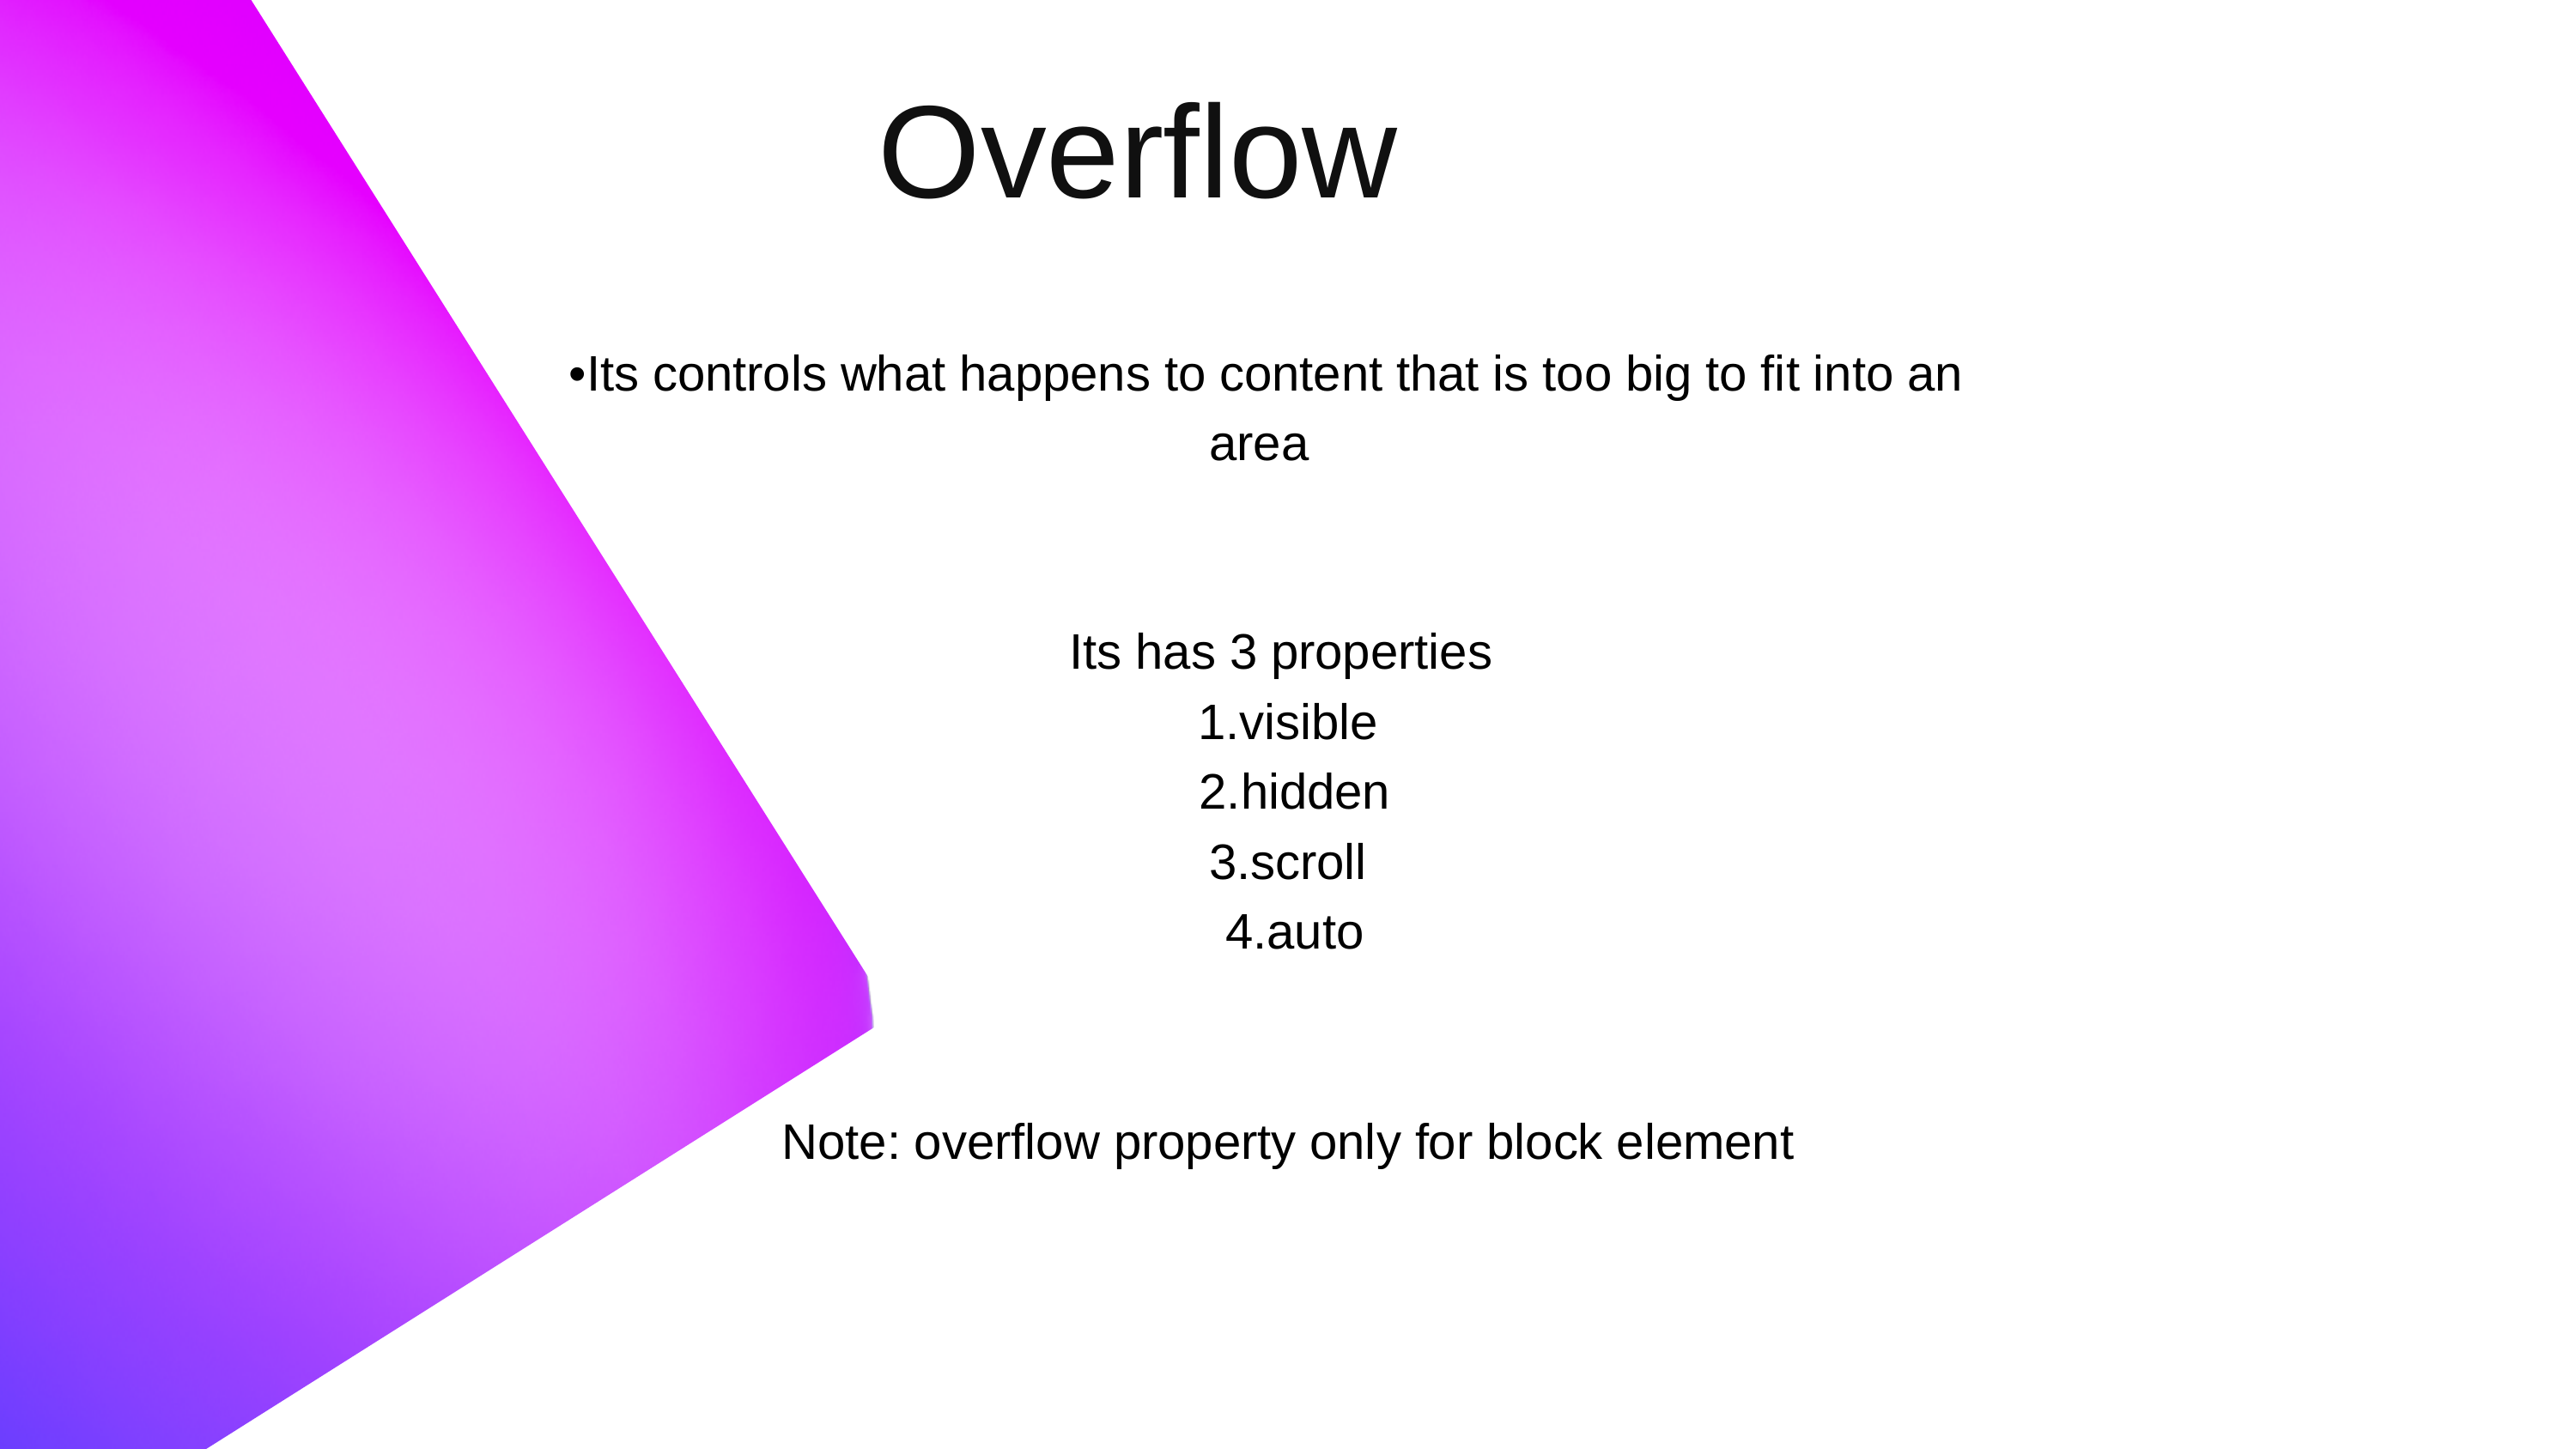

Overflow
•Its controls what happens to content that is too big to fit into an area

Its has 3 properties
 1.visible
 2.hidden
 3.scroll
 4.auto

Note: overflow property only for block element